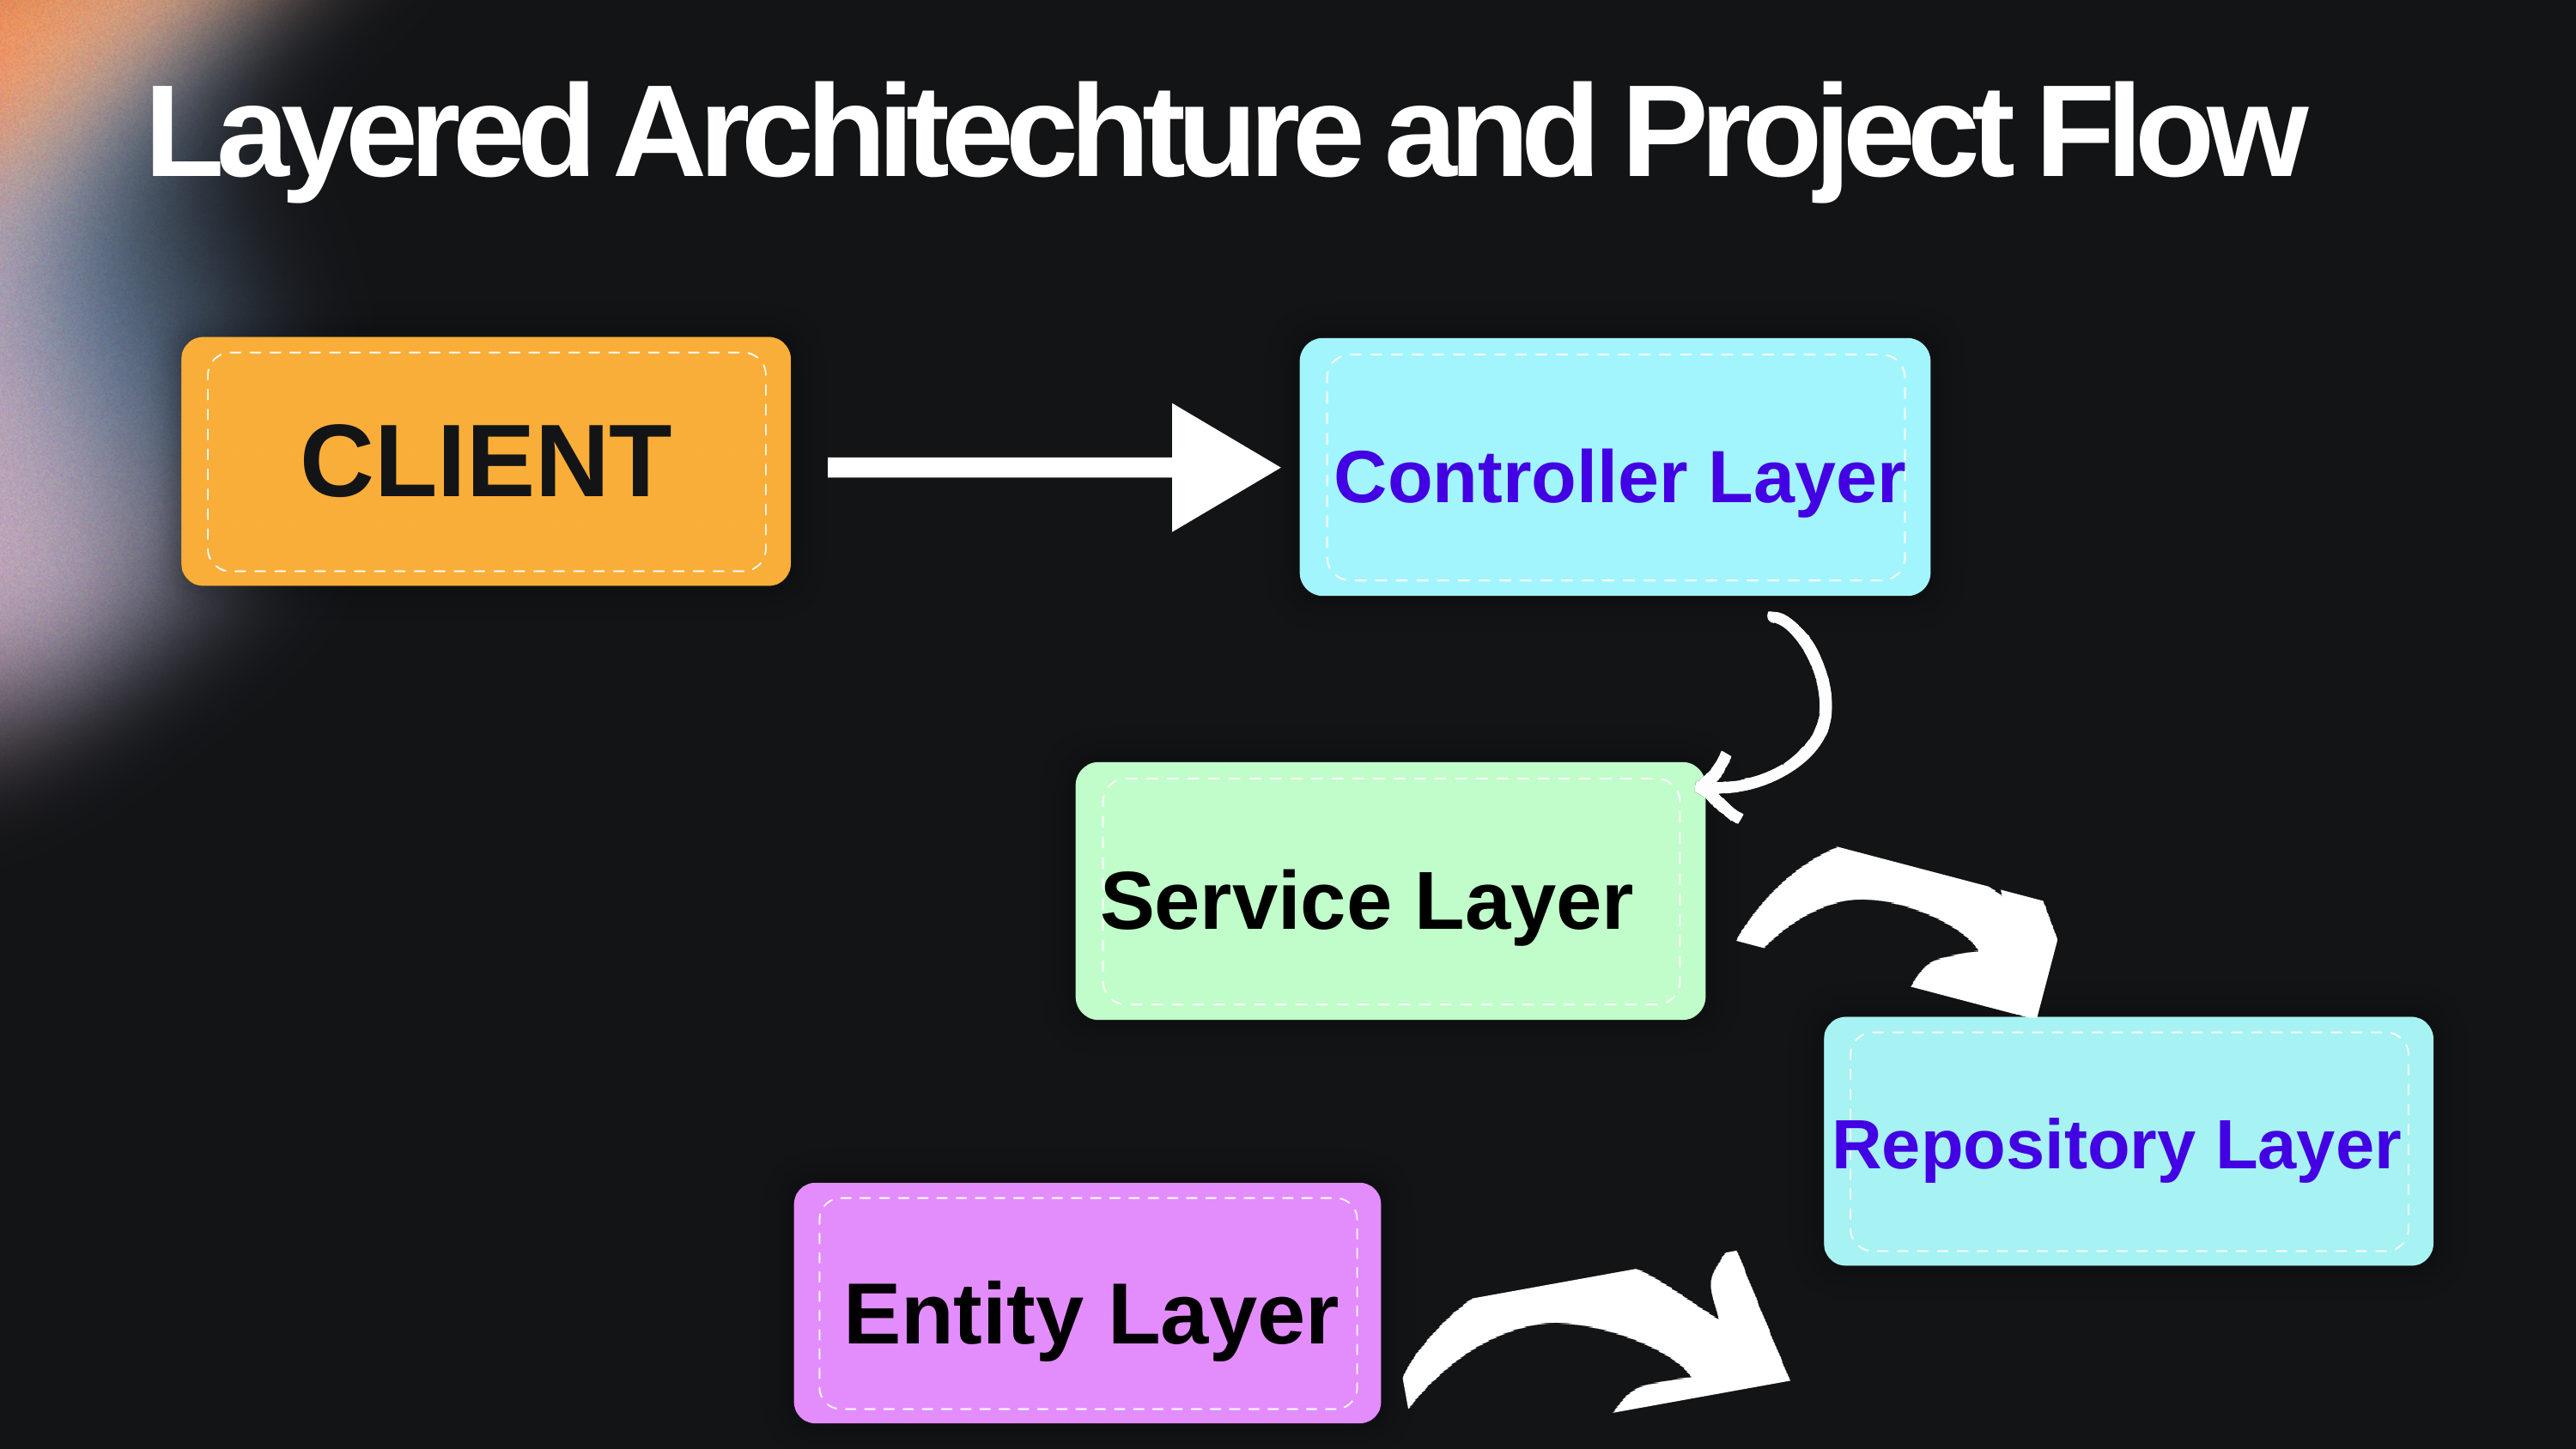

Layered Architechture and Project Flow

CLIENT

Controller Layer

Service Layer

Repository Layer

Entity Layer